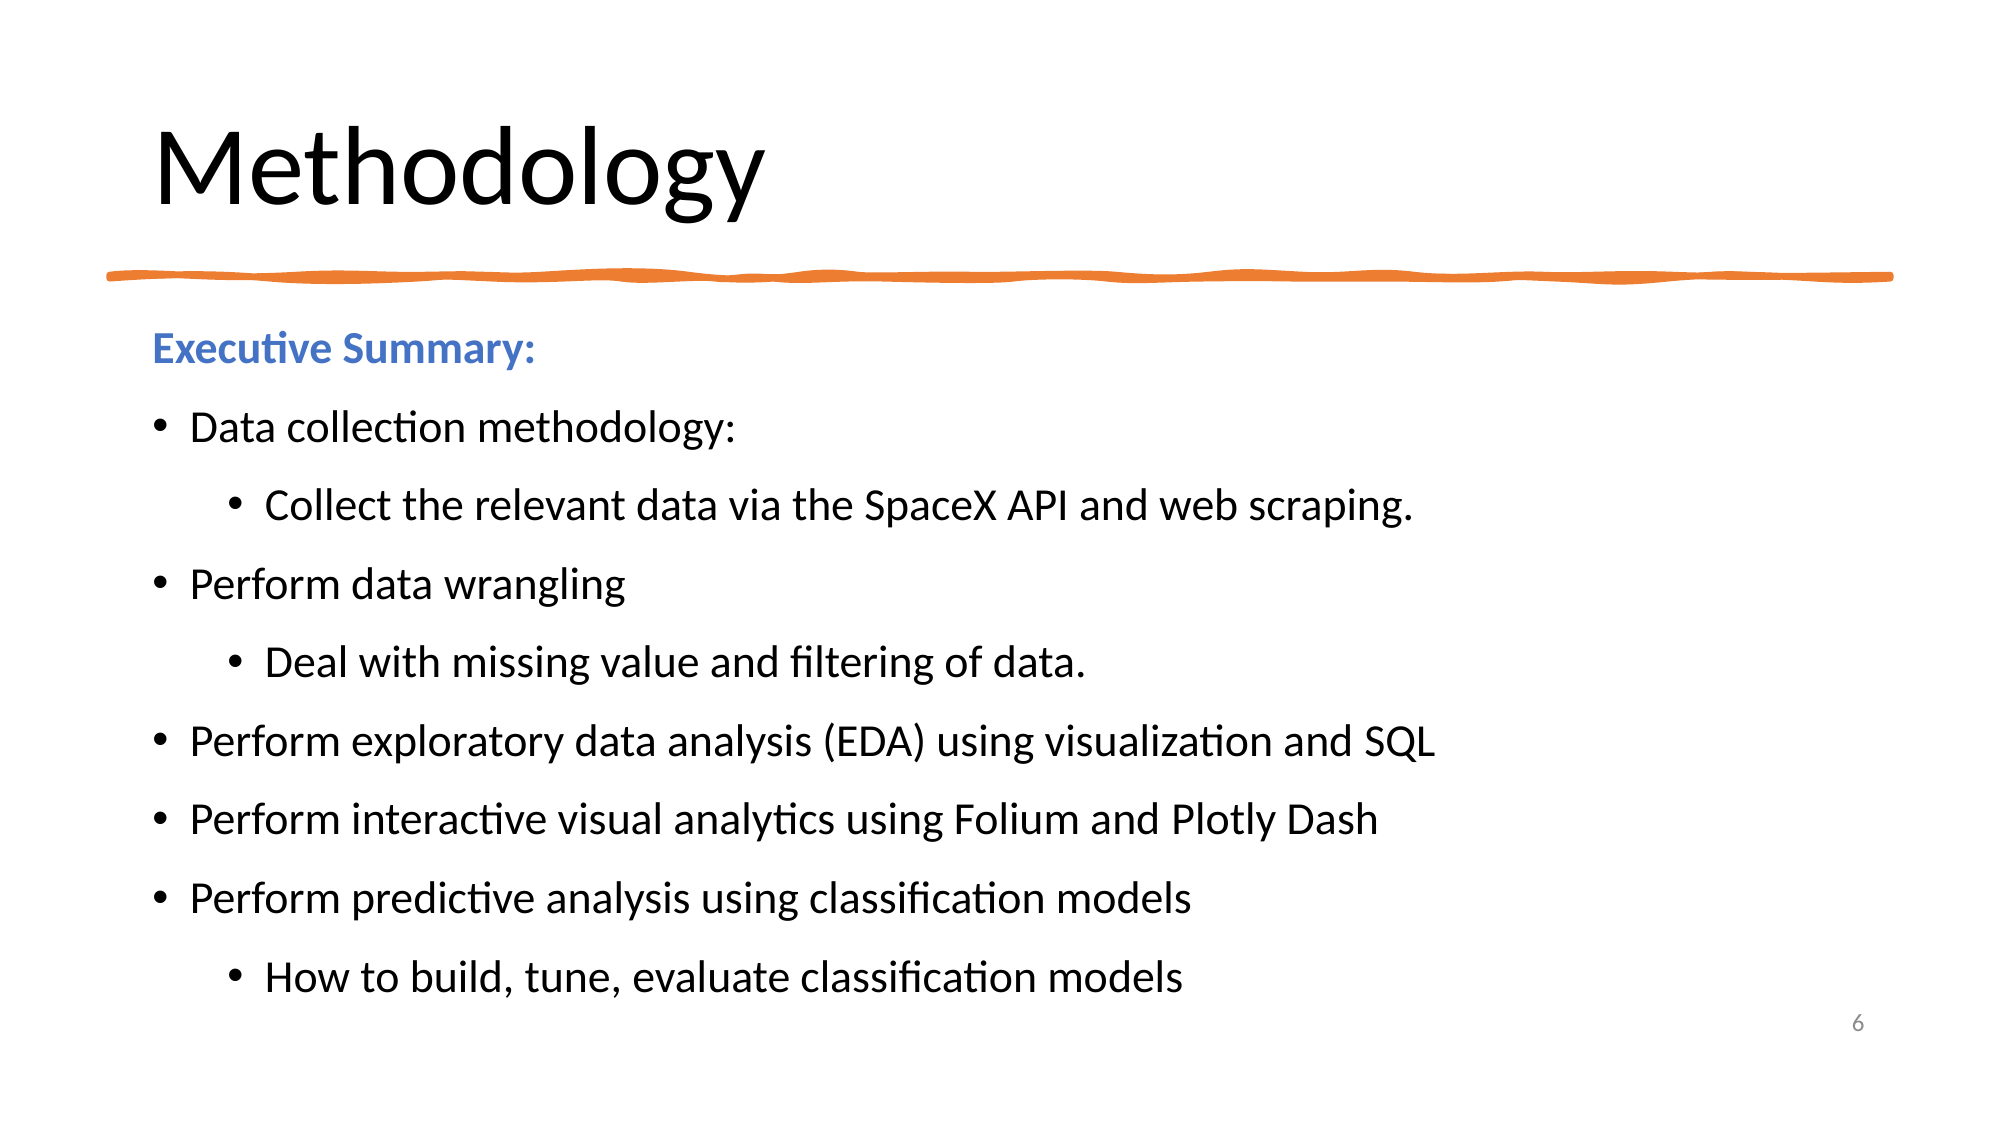

Methodology

Executive Summary:
Data collection methodology:
Collect the relevant data via the SpaceX API and web scraping.
Perform data wrangling
Deal with missing value and filtering of data.
Perform exploratory data analysis (EDA) using visualization and SQL
Perform interactive visual analytics using Folium and Plotly Dash
Perform predictive analysis using classification models
How to build, tune, evaluate classification models

6